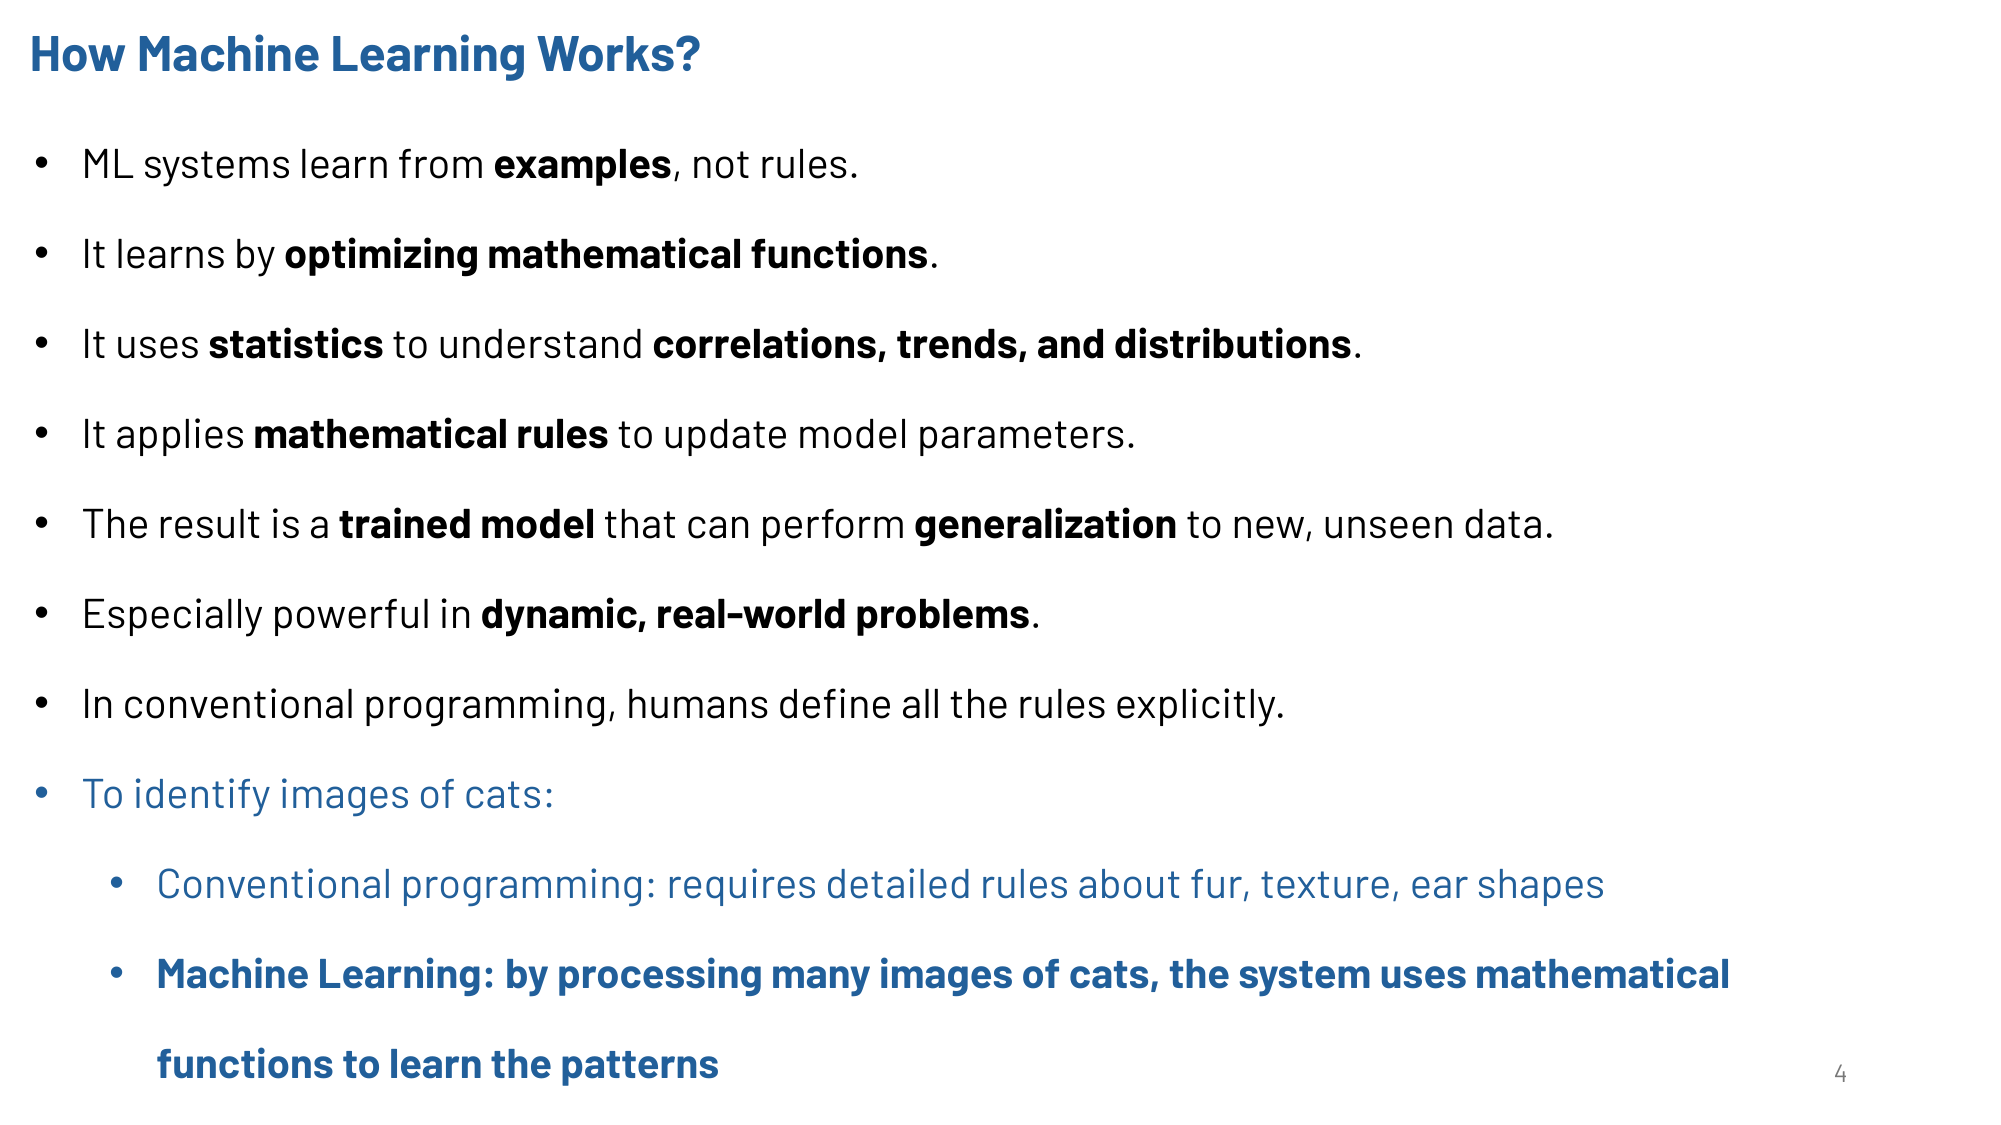

How Machine Learning Works?
ML systems learn from examples, not rules.
It learns by optimizing mathematical functions.
It uses statistics to understand correlations, trends, and distributions.
It applies mathematical rules to update model parameters.
The result is a trained model that can perform generalization to new, unseen data.
Especially powerful in dynamic, real-world problems.
In conventional programming, humans define all the rules explicitly.
To identify images of cats:
Conventional programming: requires detailed rules about fur, texture, ear shapes
Machine Learning: by processing many images of cats, the system uses mathematical functions to learn the patterns
4